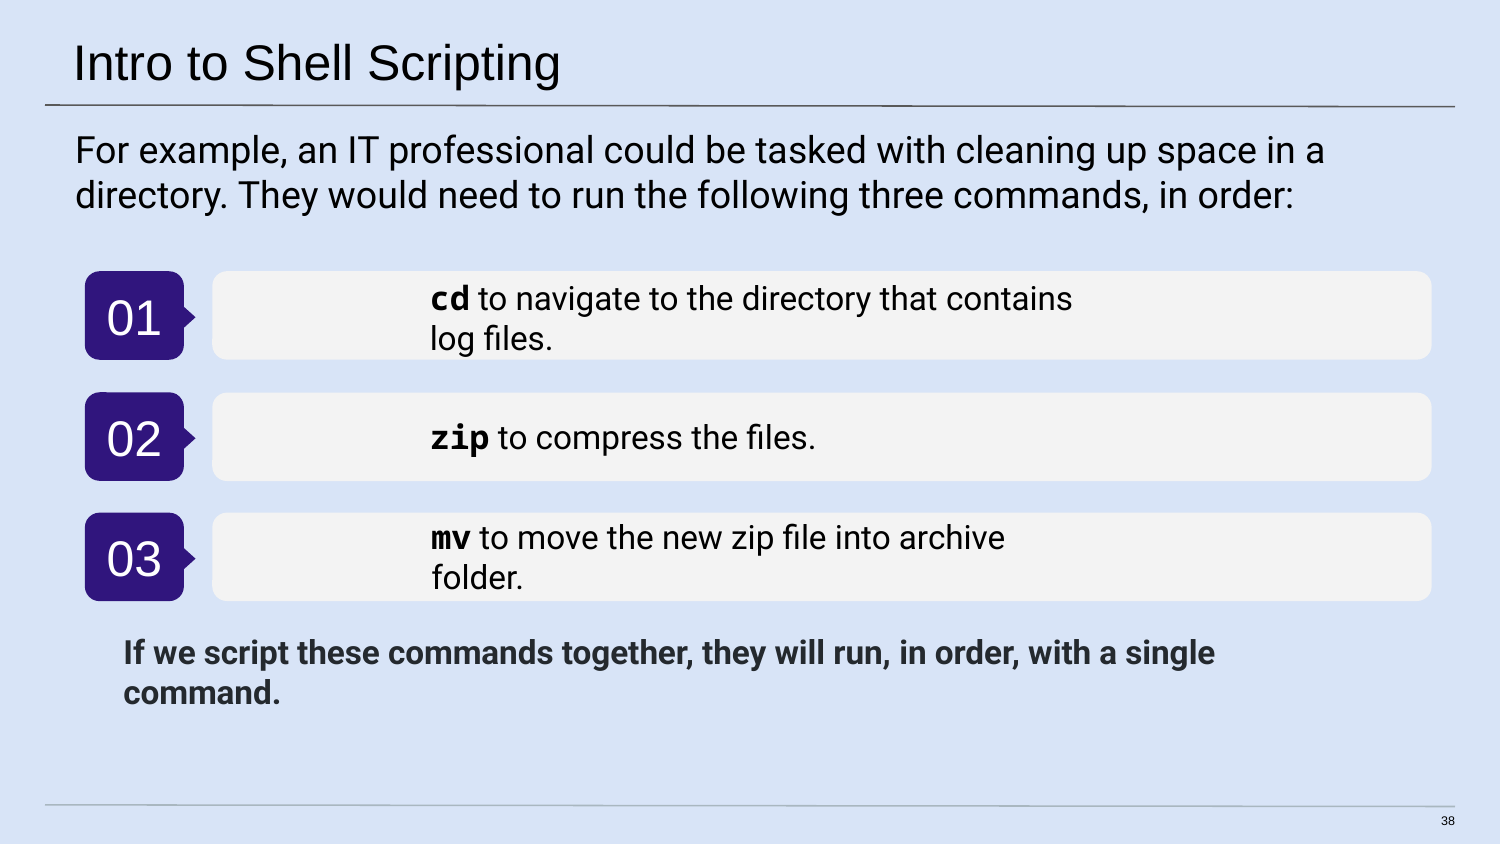

# Intro to Shell Scripting
For example, an IT professional could be tasked with cleaning up space in a directory. They would need to run the following three commands, in order:

01

cd to navigate to the directory that contains log files.
02

zip to compress the files.
03

mv to move the new zip file into archive folder.
If we script these commands together, they will run, in order, with a single command.
38